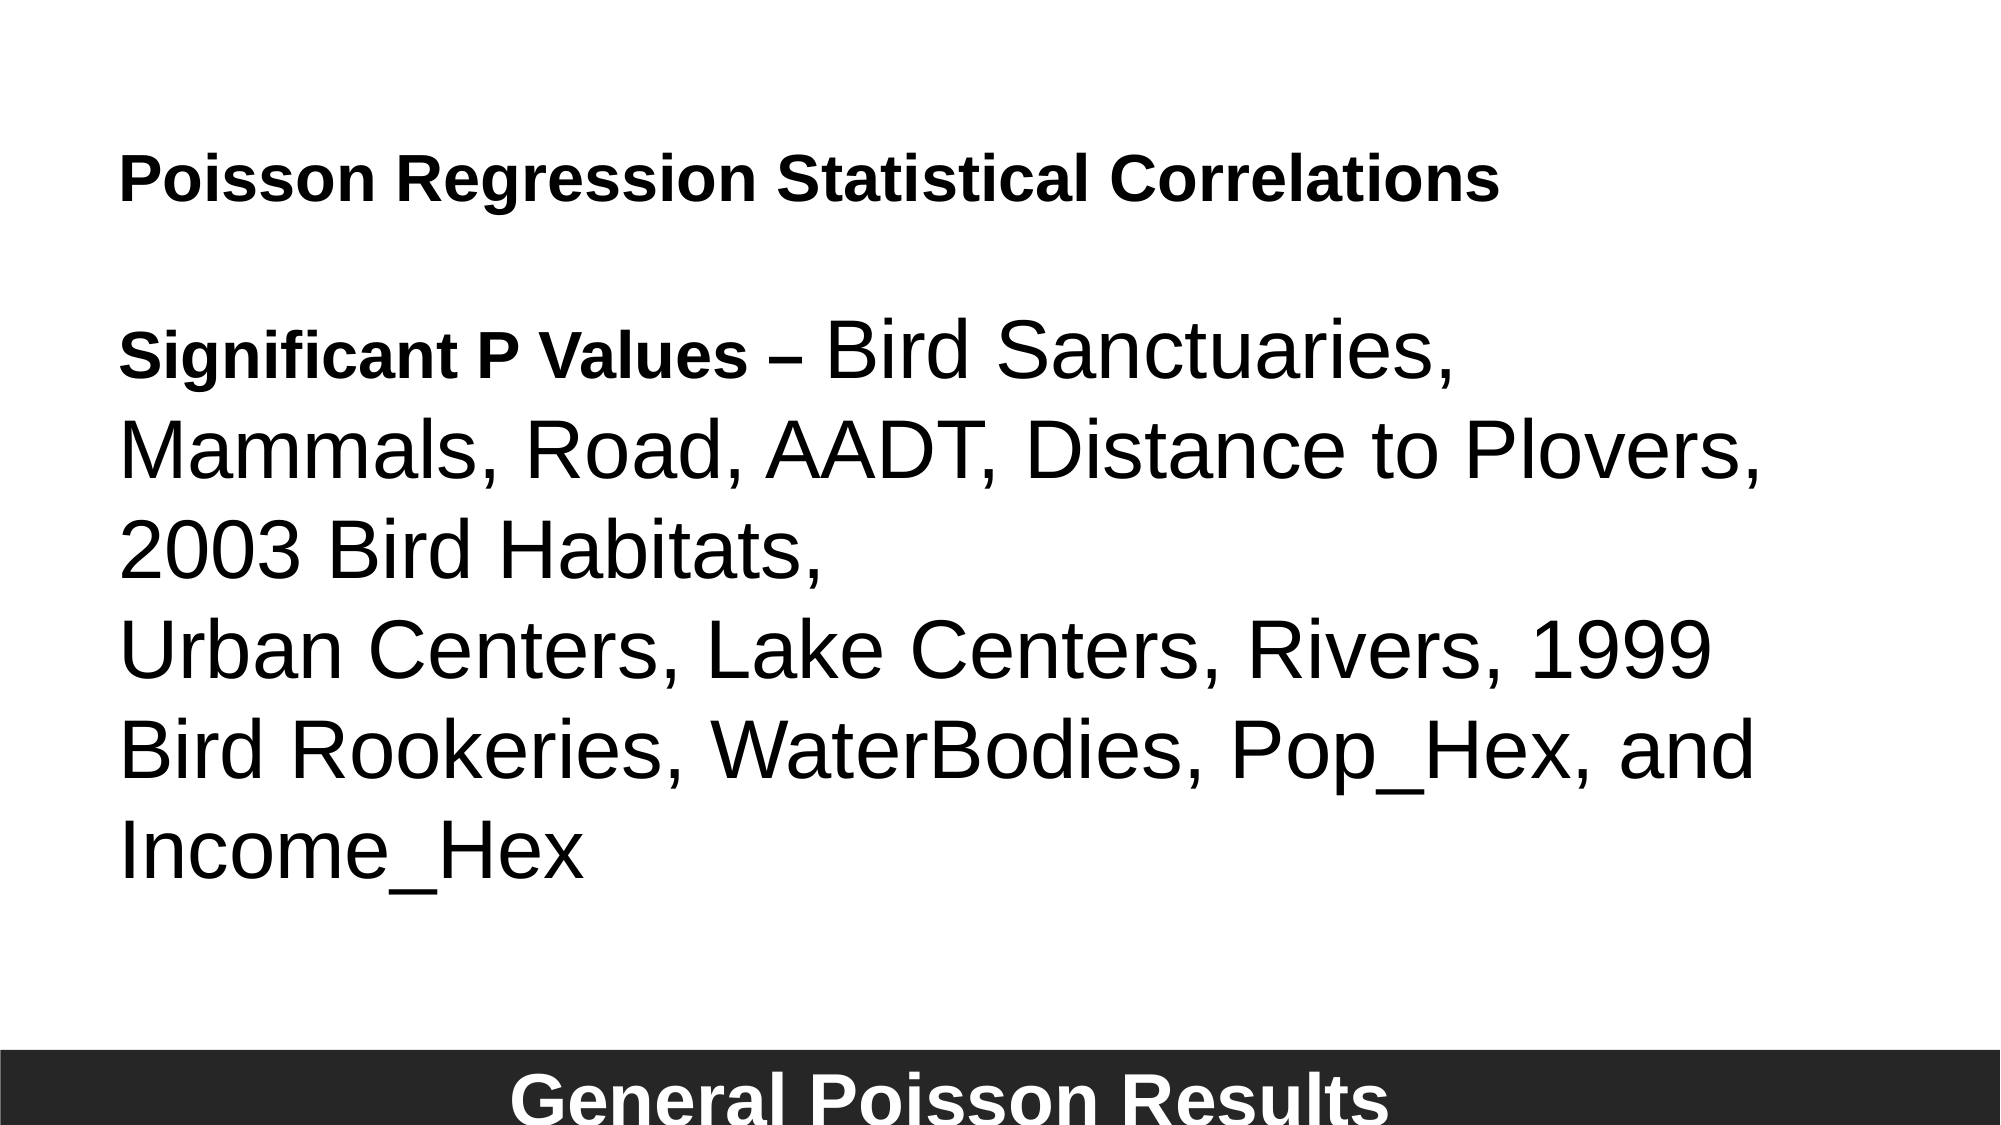

Poisson Regression Statistical Correlations

Significant P Values – Bird Sanctuaries,  Mammals, Road, AADT, Distance to Plovers, 2003 Bird Habitats,
Urban Centers, Lake Centers, Rivers, 1999 Bird Rookeries, WaterBodies, Pop_Hex, and Income_Hex
General Poisson Results